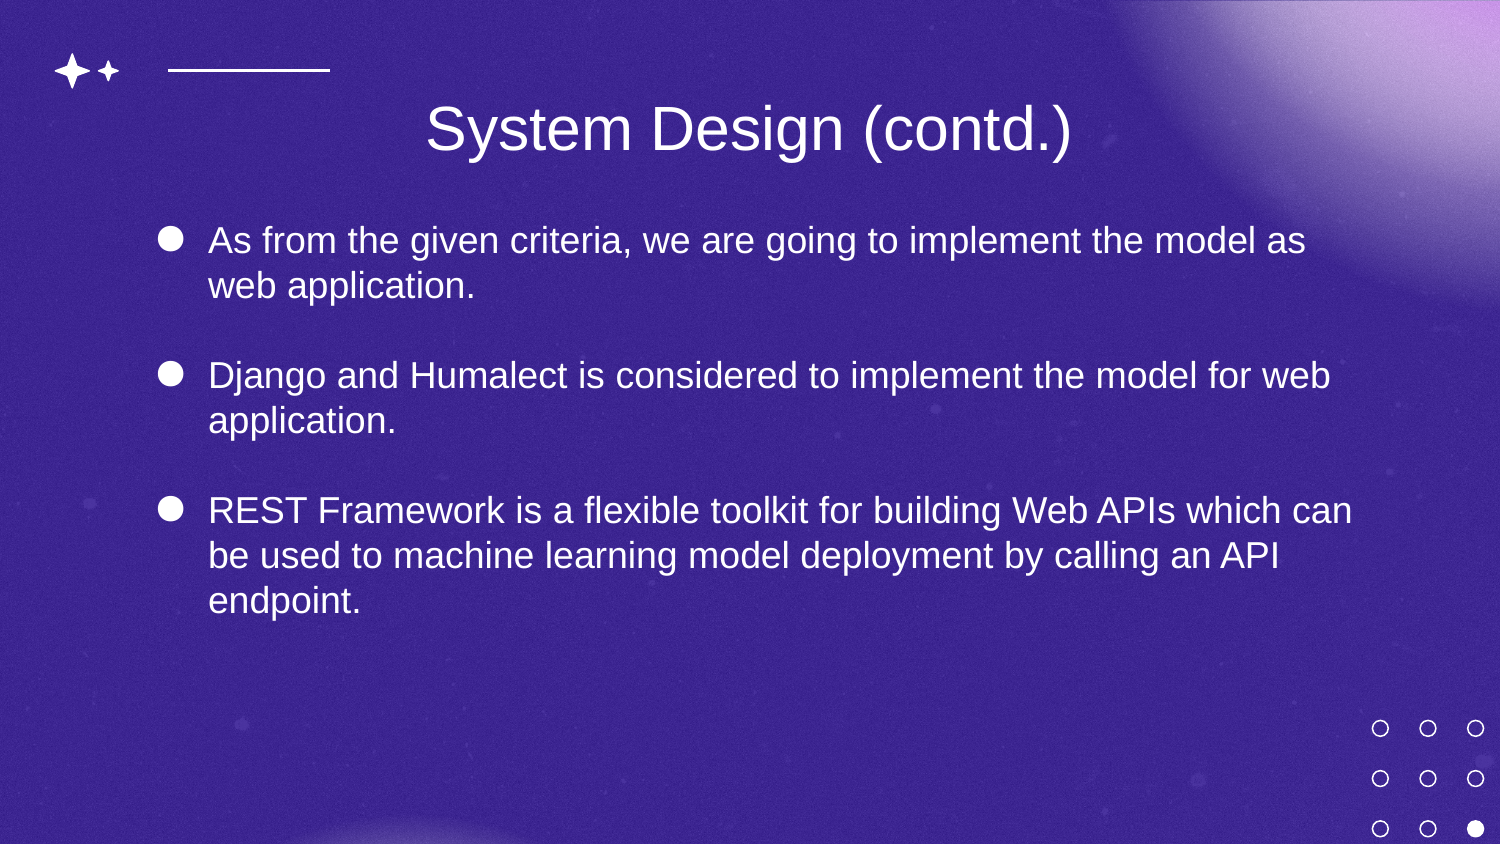

# System Design (contd.)
As from the given criteria, we are going to implement the model as web application.

Django and Humalect is considered to implement the model for web application.

REST Framework is a flexible toolkit for building Web APIs which can be used to machine learning model deployment by calling an API endpoint.